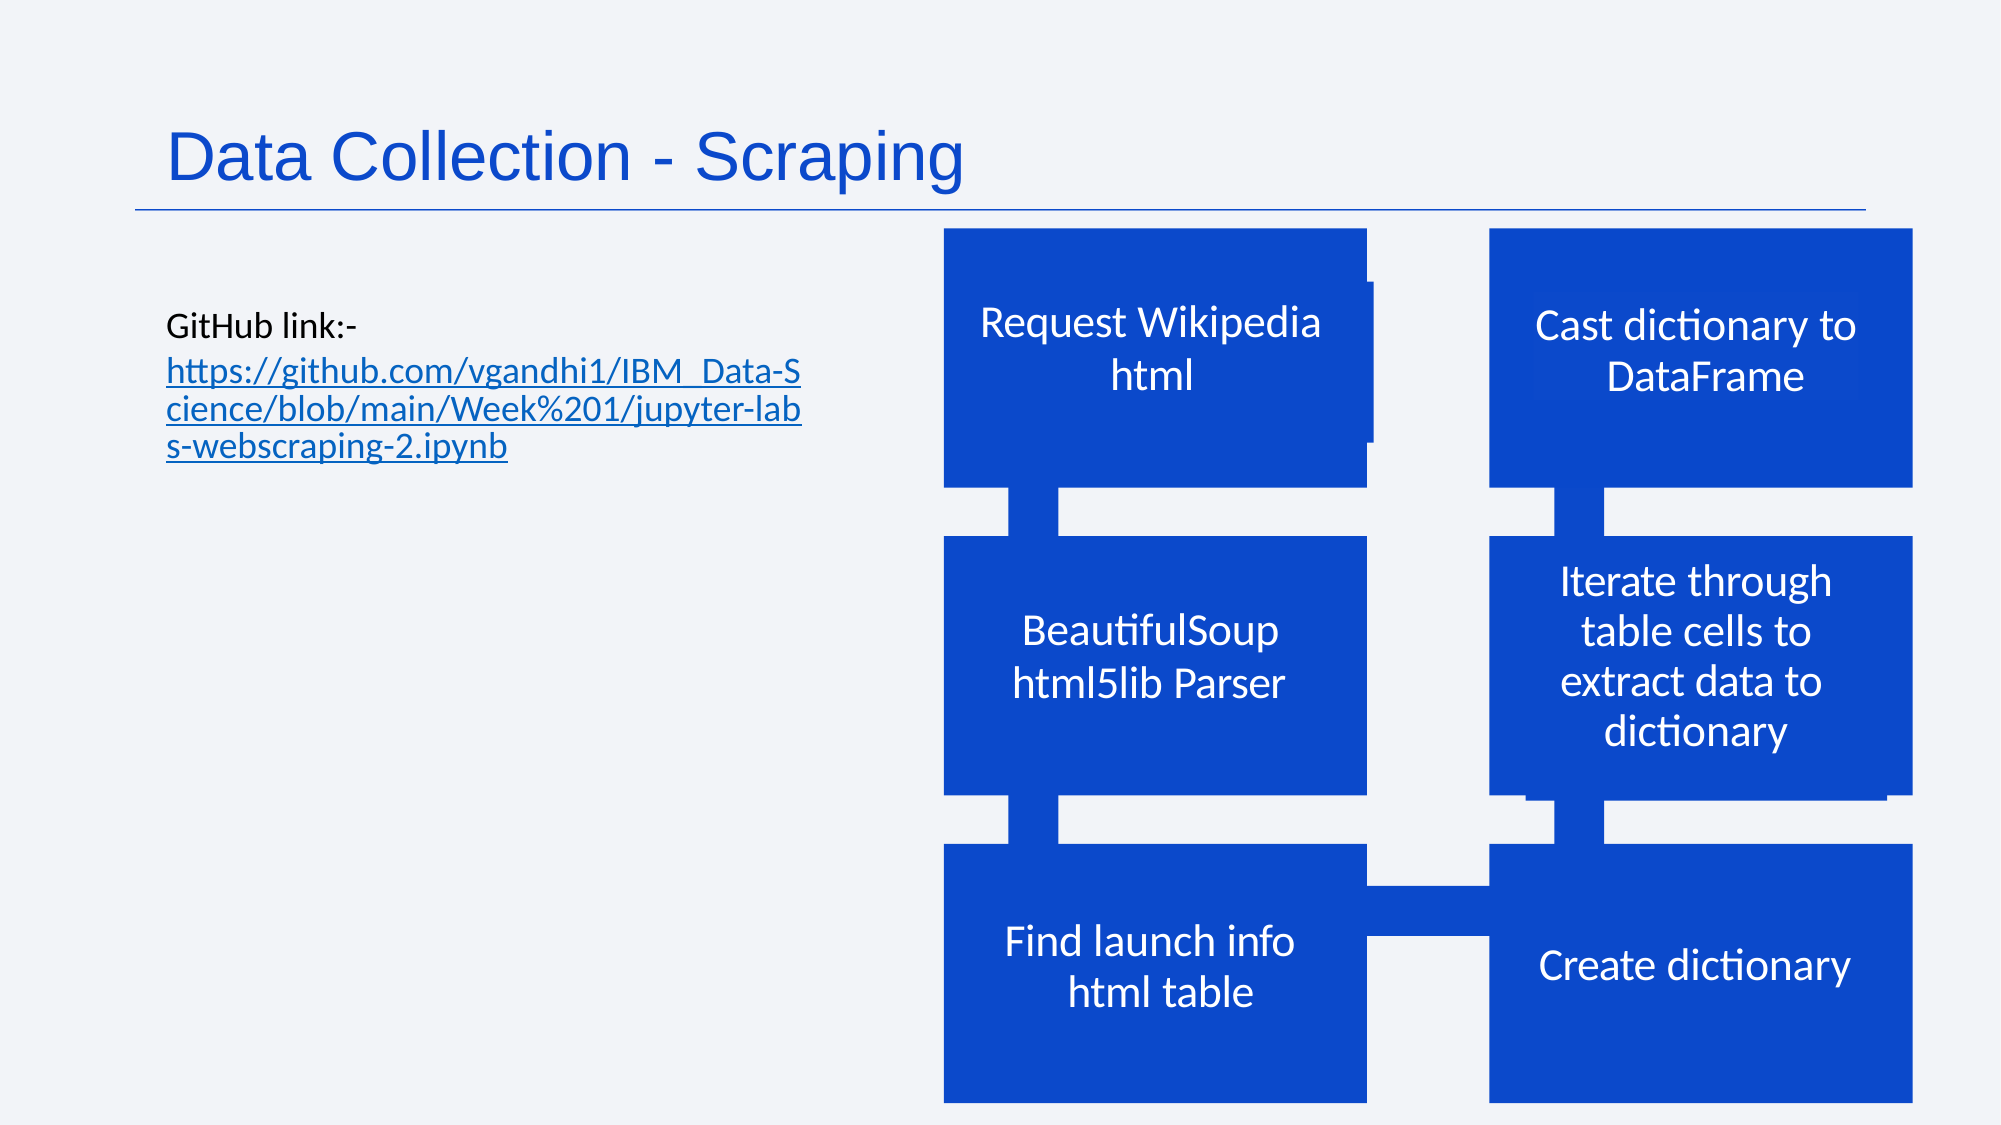

Data Collection - Scraping

Cast dictionary to  DataFrame
Request Wikipedia
html
GitHub link:- https://github.com/vgandhi1/IBM_Data-Science/blob/main/Week%201/jupyter-labs-webscraping-2.ipynb

Iterate through  table cells to  extract data to  dictionary

BeautifulSoup
html5lib Parser

Find launch info  html table
Create dictionary
9